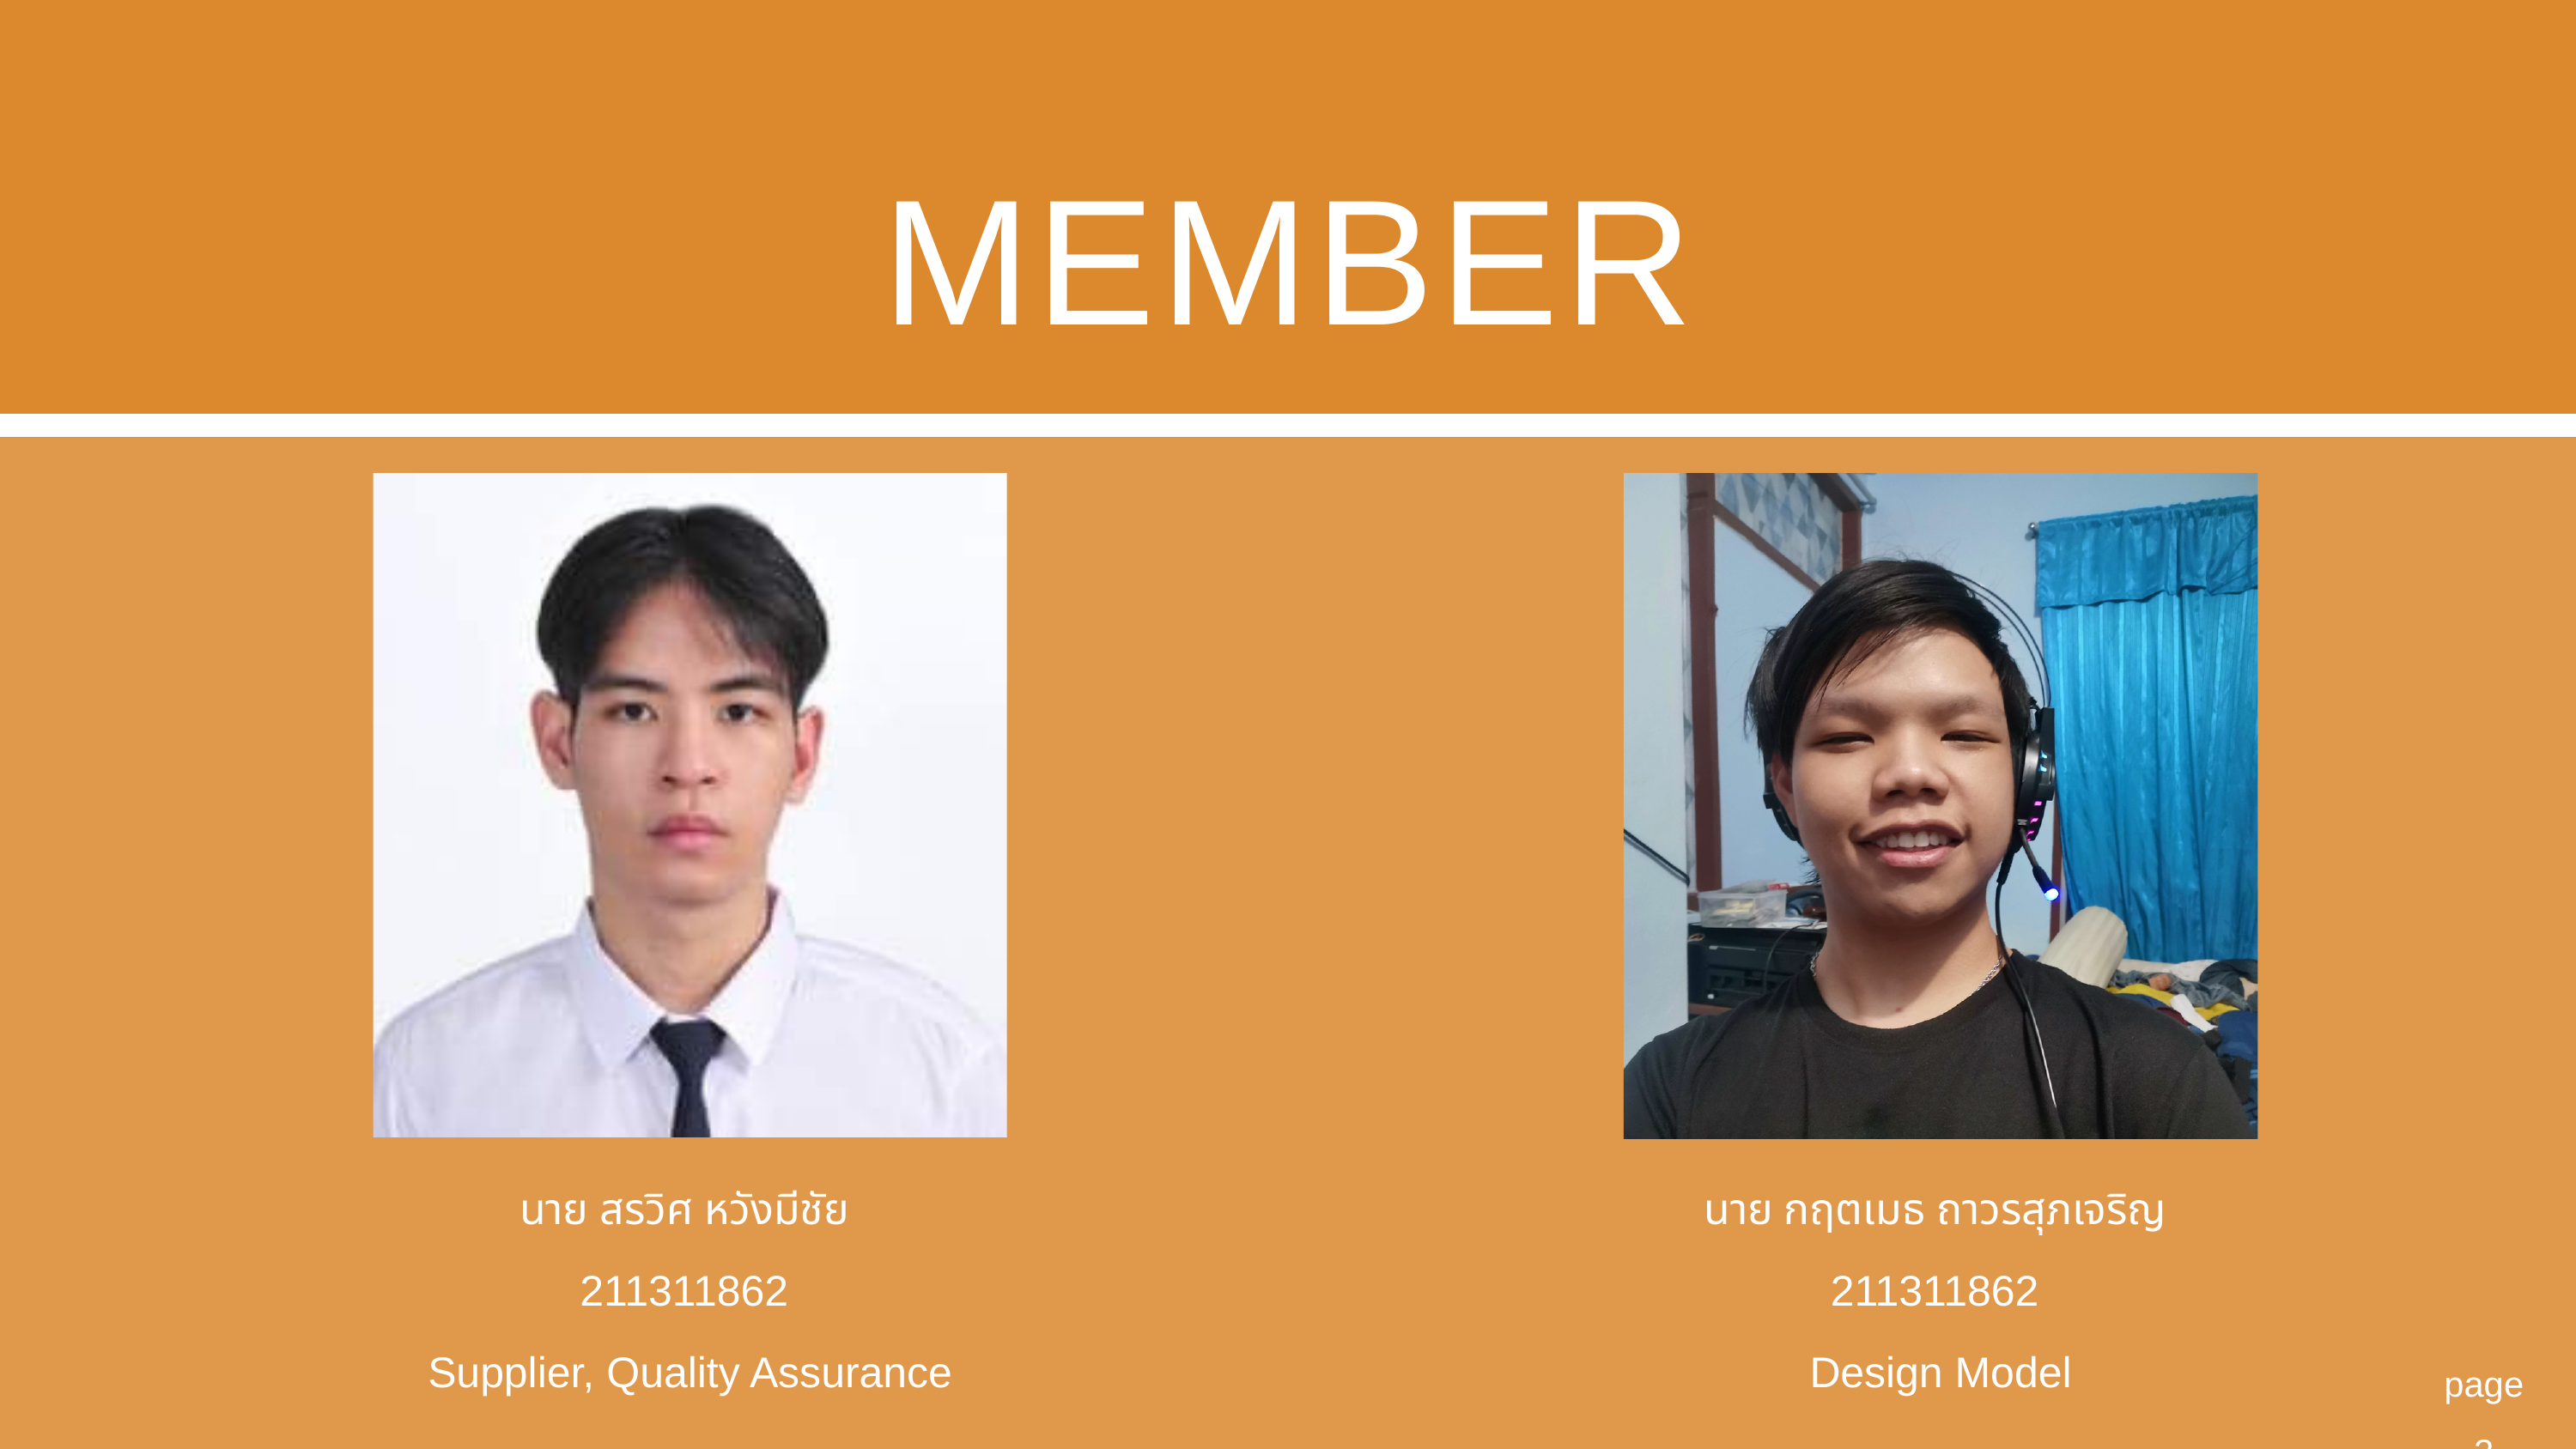

MEMBER

นาย กฤตเมธ ถาวรสุภเจริญ
211311862
Design Model

นาย สรวิศ หวังมีชัย
211311862
Supplier, Quality Assurance

page 2